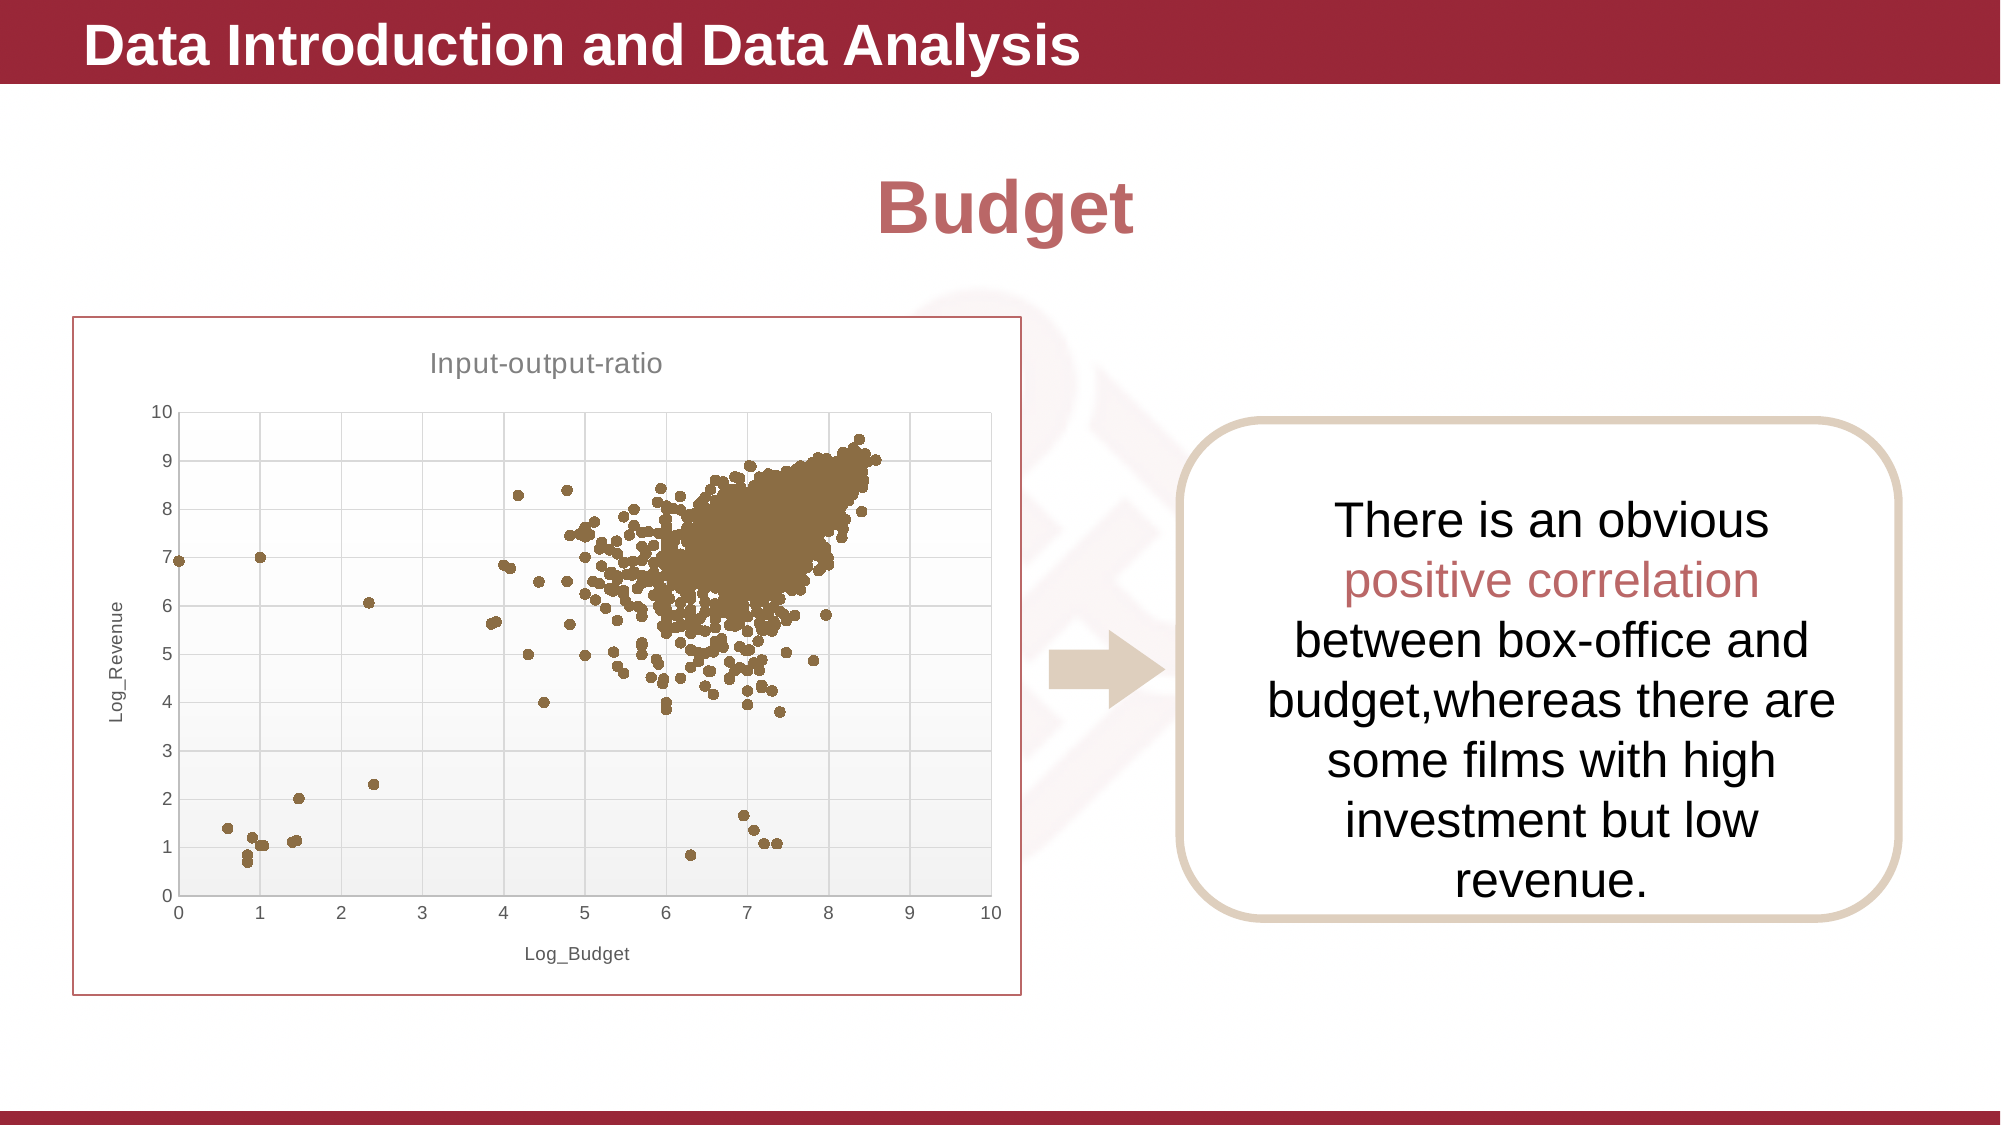

Data Introduction and Data Analysis
Budget

### Chart: Input-output-ratio

| Category | log_revenue |
|---|---|
There is an obvious positive correlation between box-office and budget,whereas there are some films with high investment but low revenue.